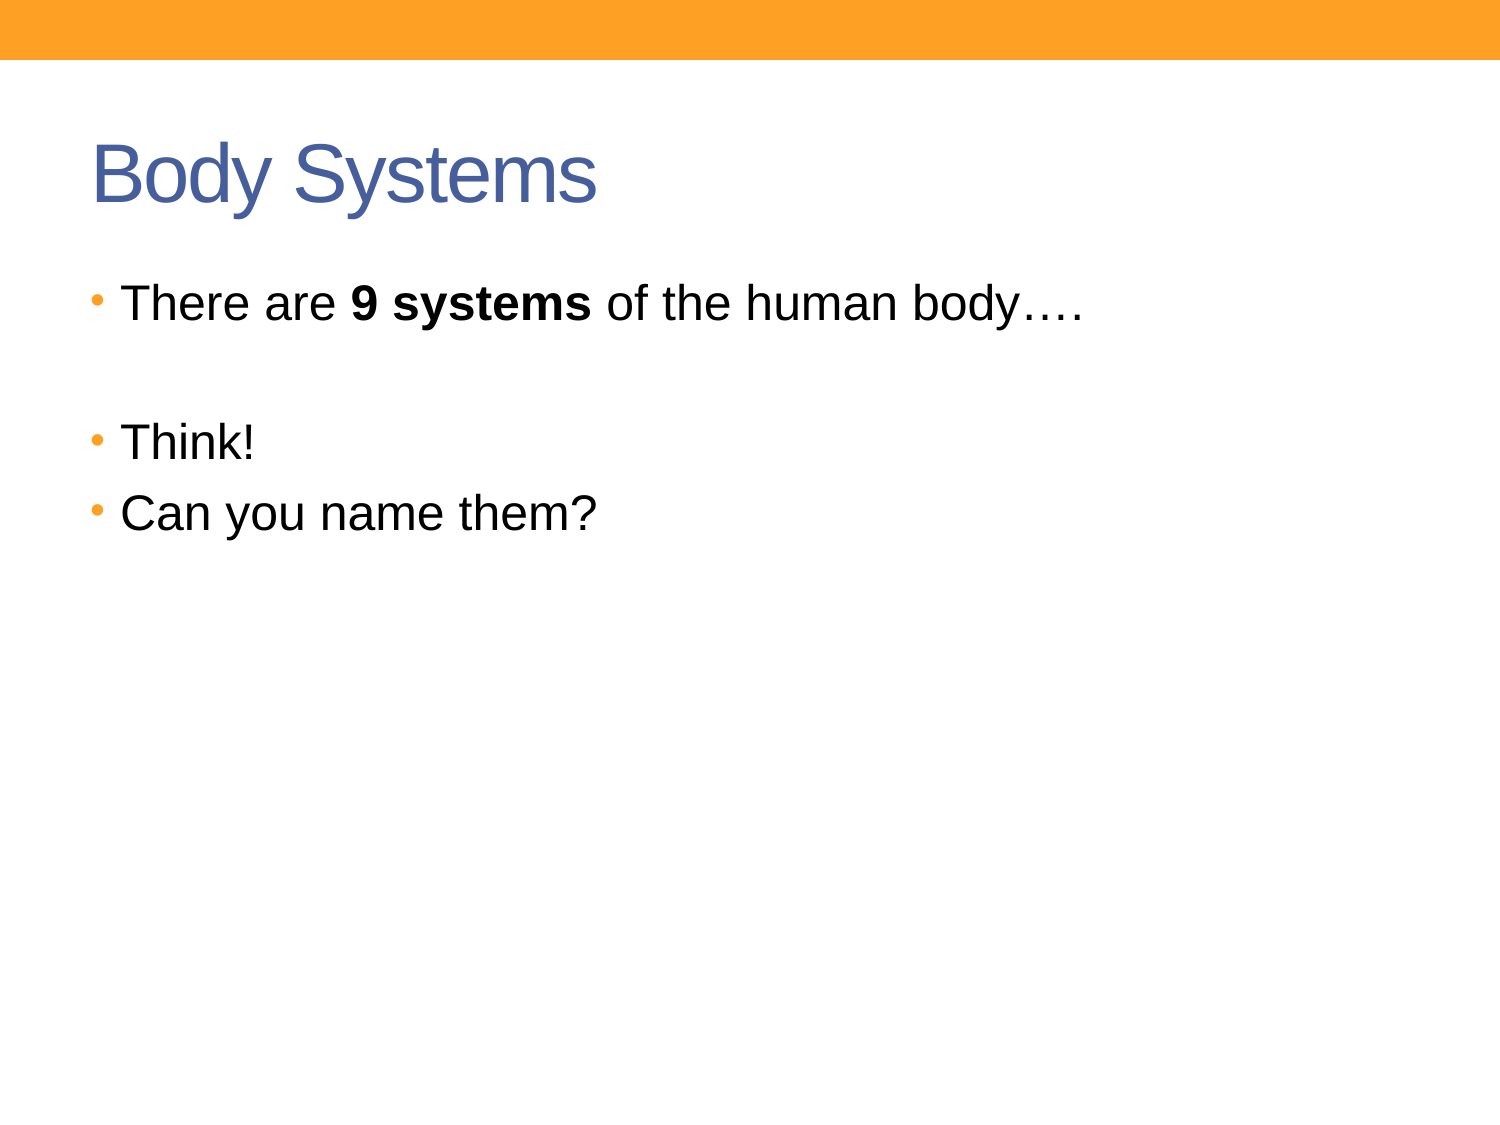

# Body Systems
There are 9 systems of the human body….

Think!
Can you name them?